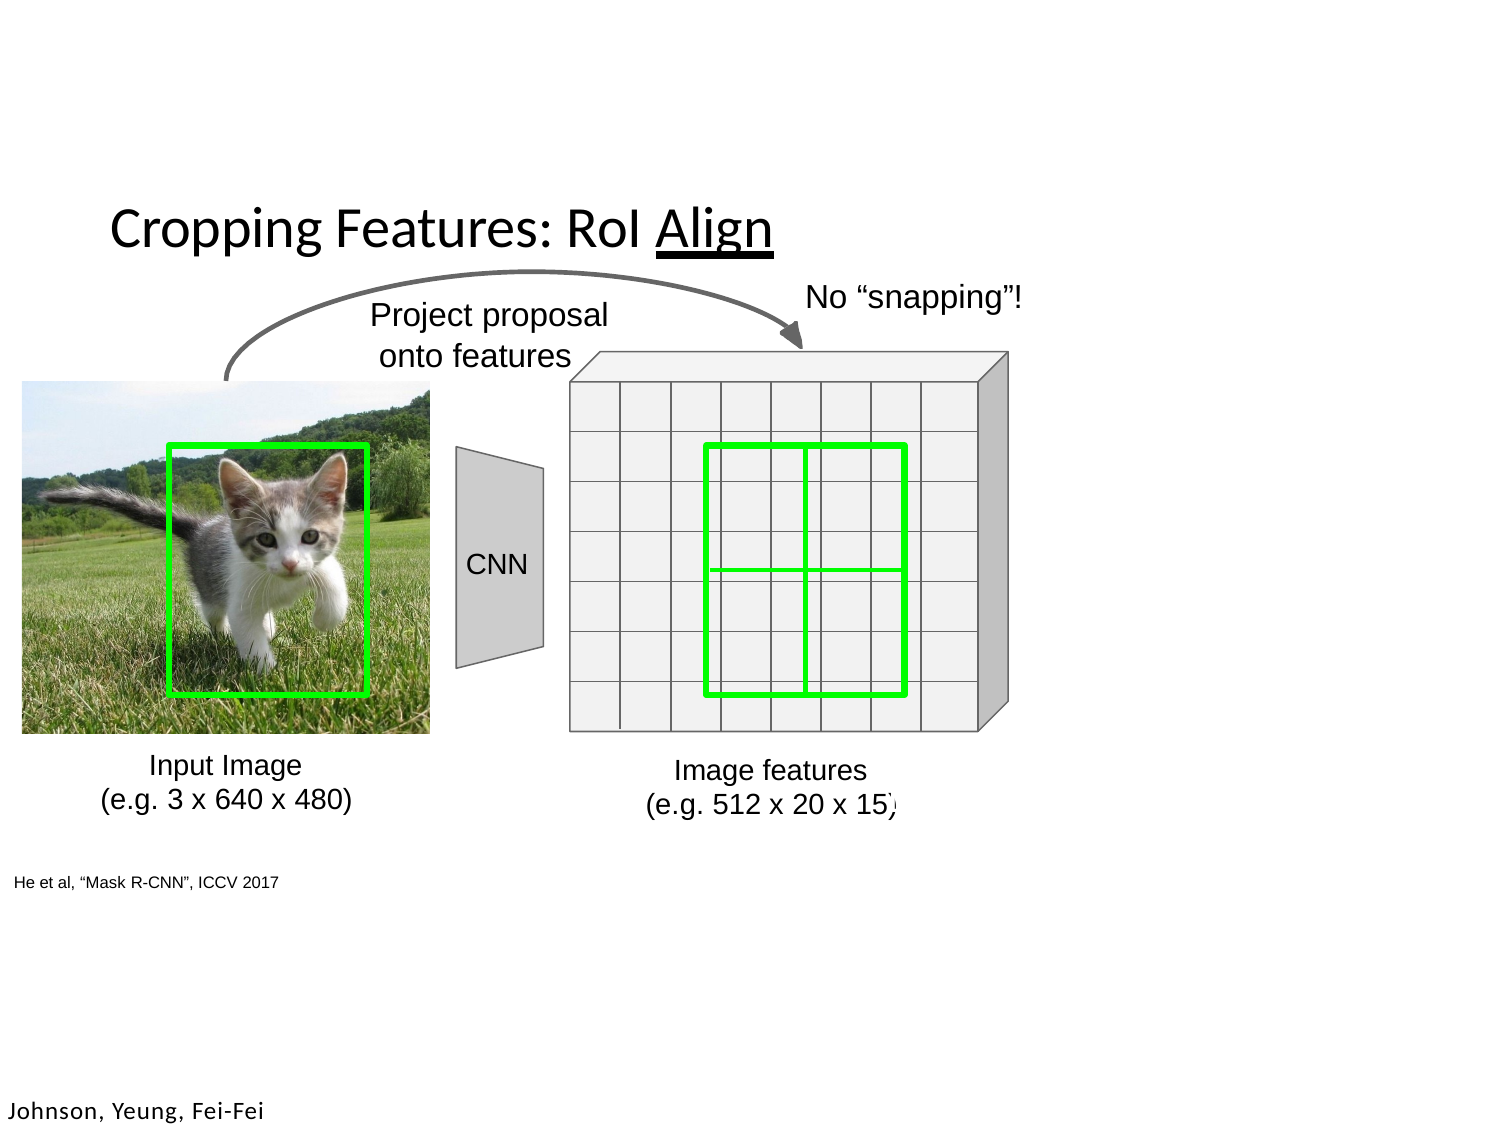

# Cropping Features: RoI Align

No “snapping”!
Project proposal  onto features

CNN
Input Image  (e.g. 3 x 640 x 480)
Image features  (e.g. 512 x 20 x 15)
Lecture 12 -
183
He et al, “Mask R-CNN”, ICCV 2017
May 14, 2019
Johnson, Yeung, Fei-Fei